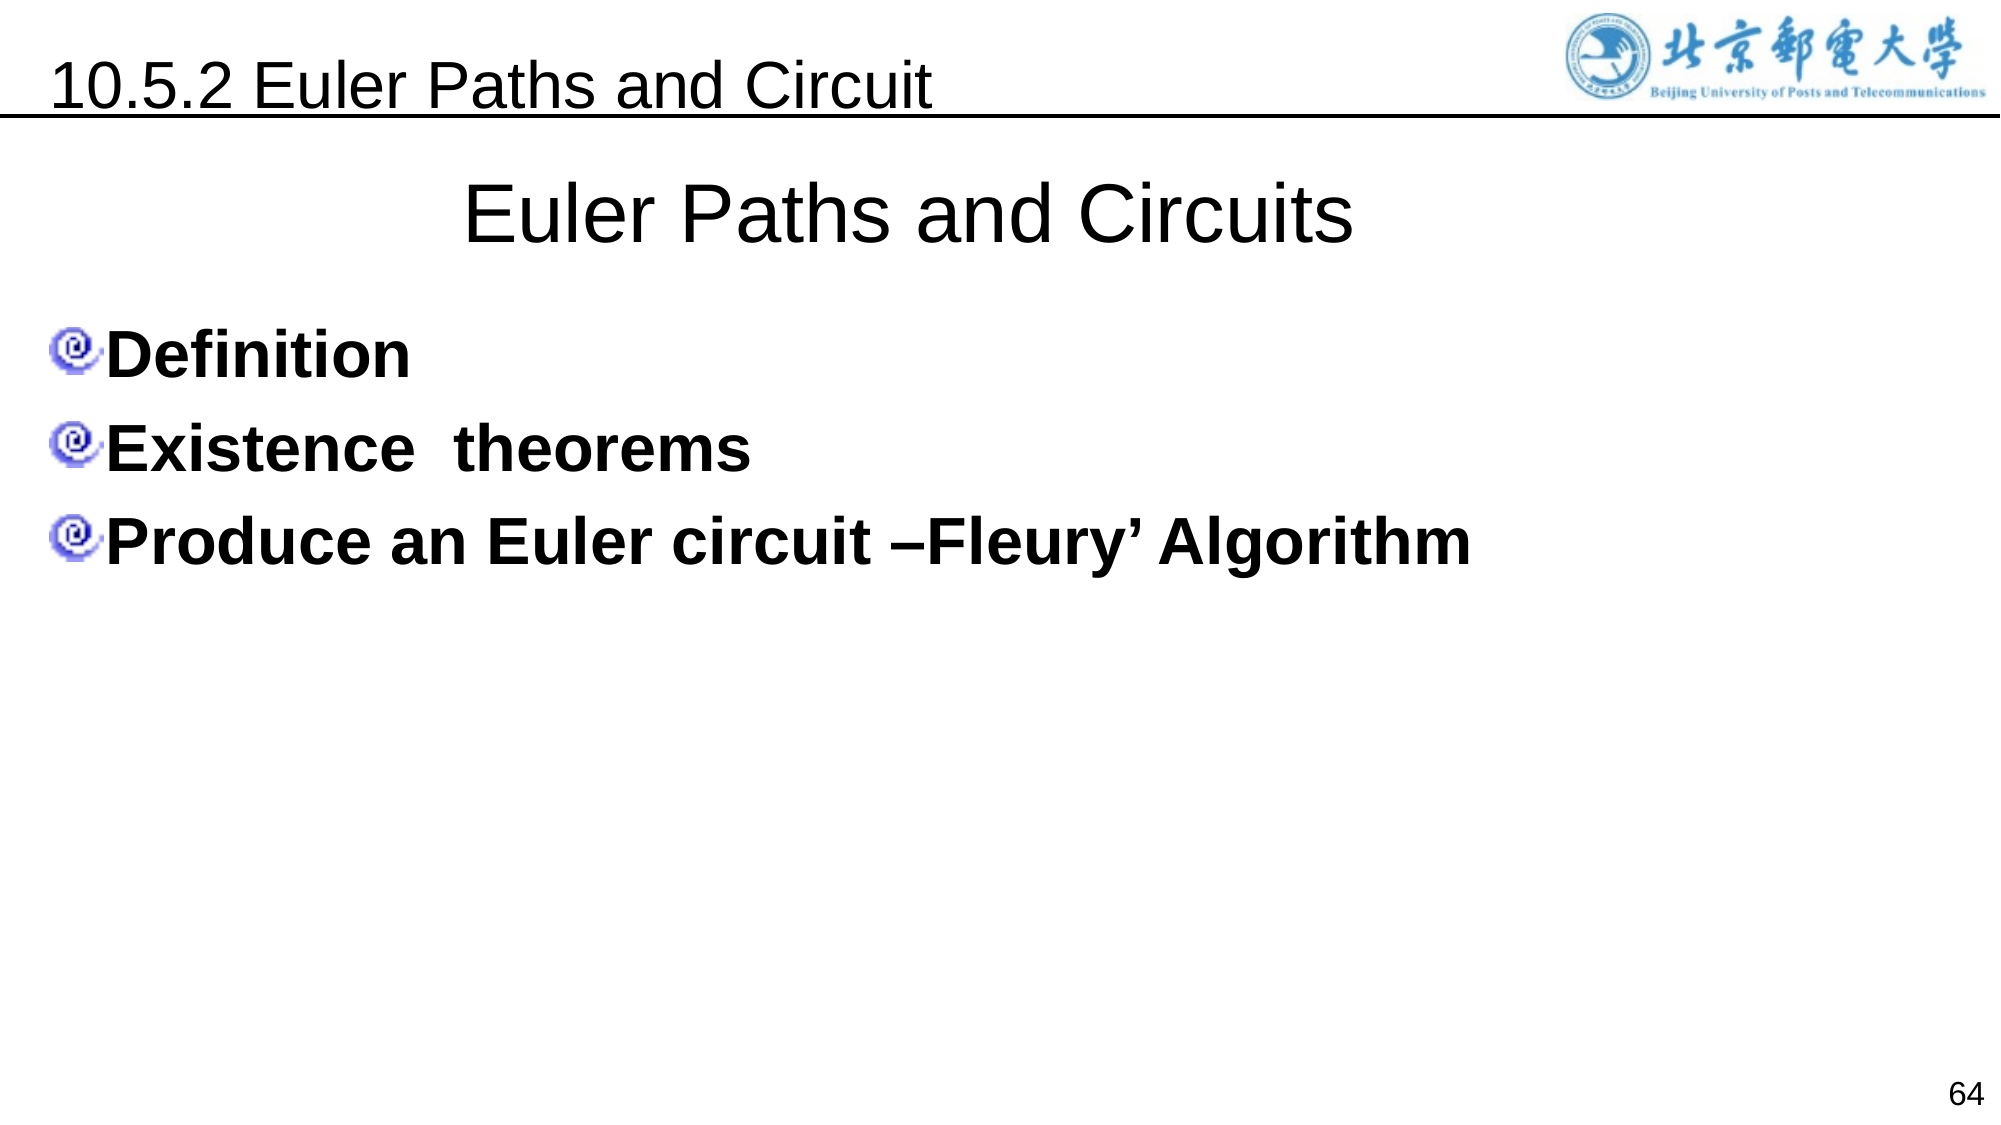

10.5.2 Euler Paths and Circuit
Euler Paths and Circuits
Definition
Existence  theorems
Produce an Euler circuit –Fleury’ Algorithm